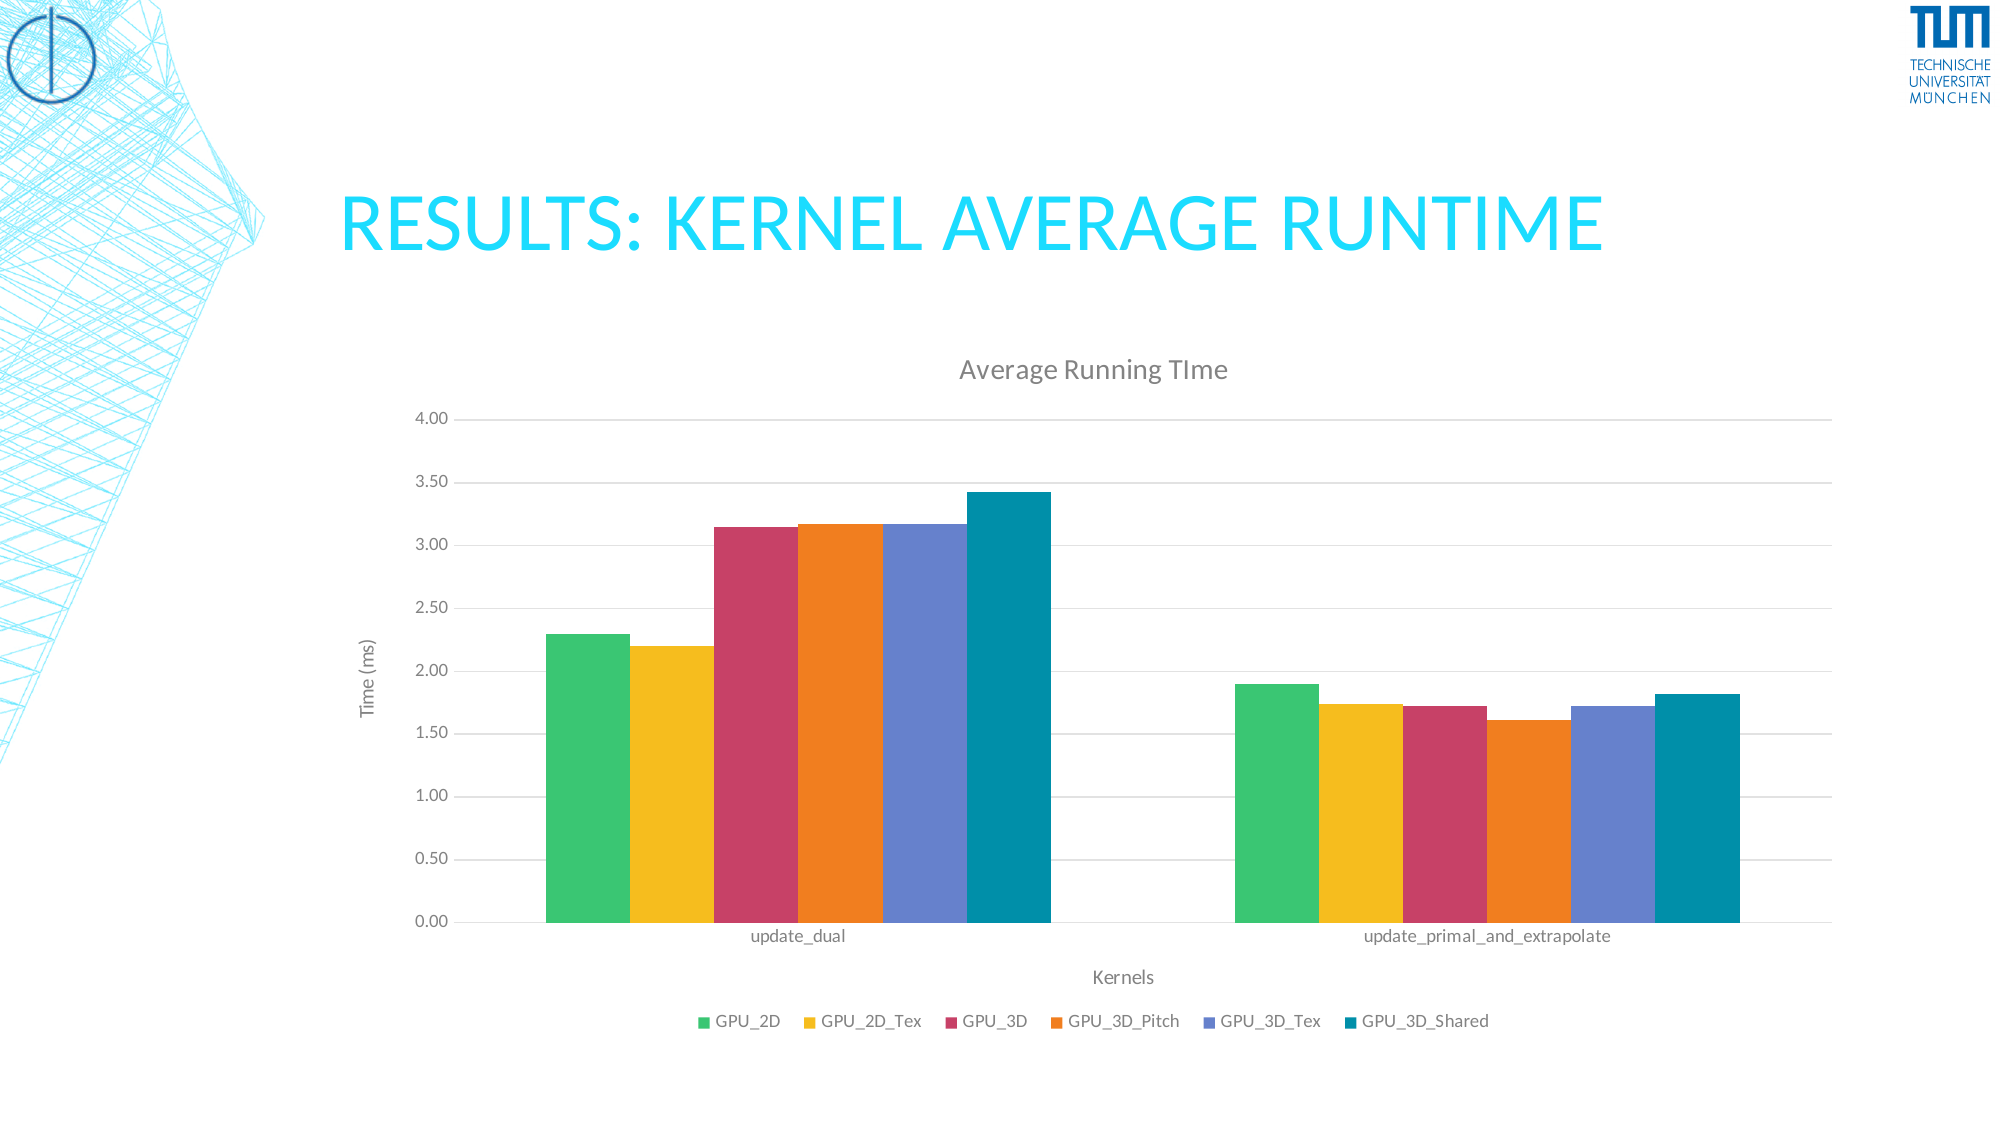

# RESULTS: KERNEL AVERAGE RUNTIME

### Chart: Average Running TIme

| Category | GPU_2D | GPU_2D_Tex | GPU_3D | GPU_3D_Pitch | GPU_3D_Tex | GPU_3D_Shared |
|---|---|---|---|---|---|---|
| update_dual | 2.3 | 2.2 | 3.15 | 3.175 | 3.17 | 3.425 |
| update_primal_and_extrapolate | 1.903 | 1.74 | 1.725 | 1.61 | 1.725 | 1.82 |